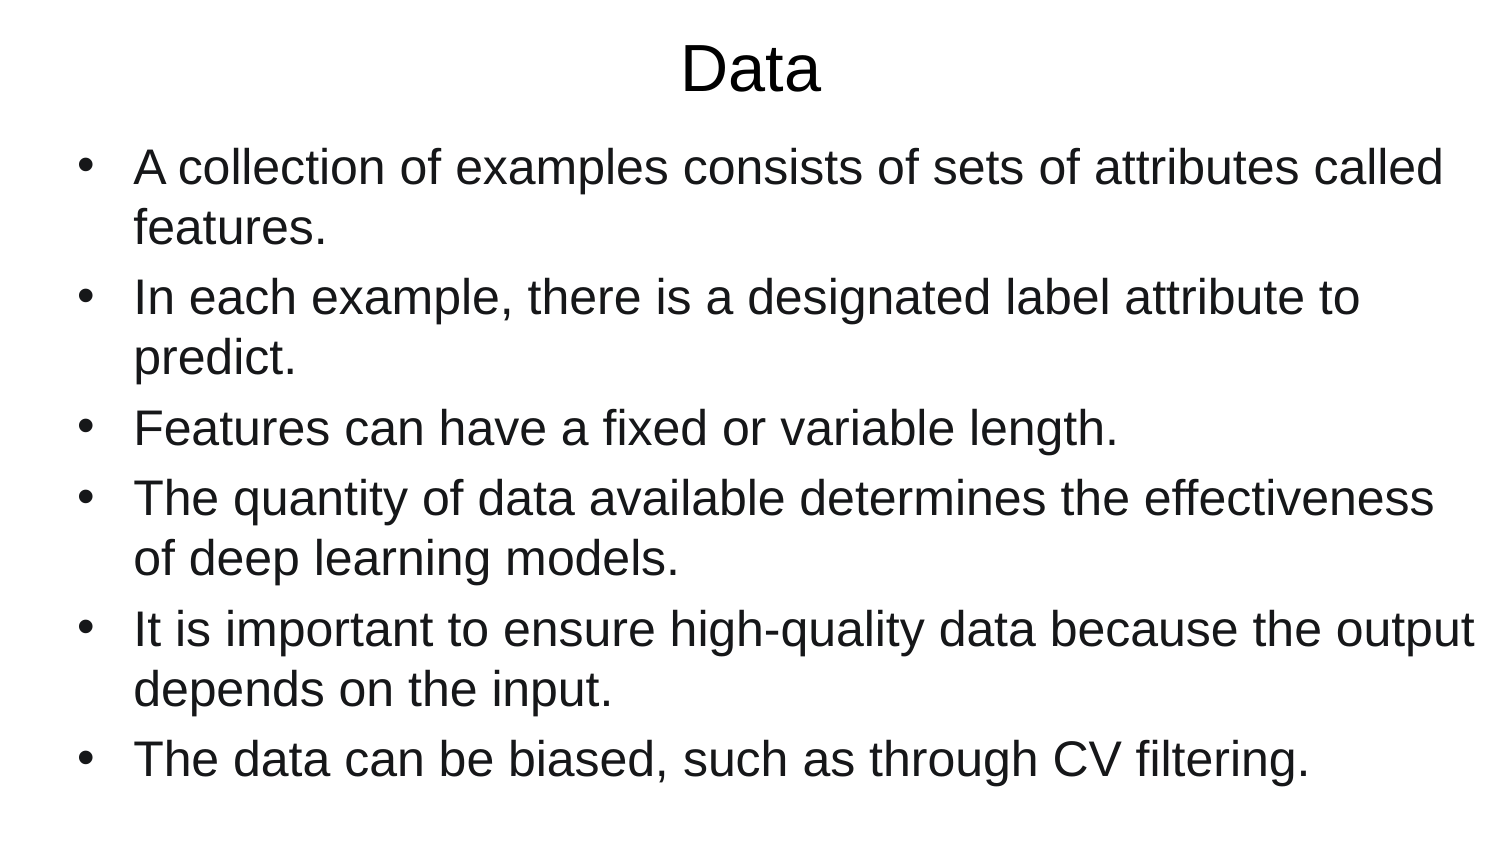

# Data
A collection of examples consists of sets of attributes called features.
In each example, there is a designated label attribute to predict.
Features can have a fixed or variable length.
The quantity of data available determines the effectiveness of deep learning models.
It is important to ensure high-quality data because the output depends on the input.
The data can be biased, such as through CV filtering.